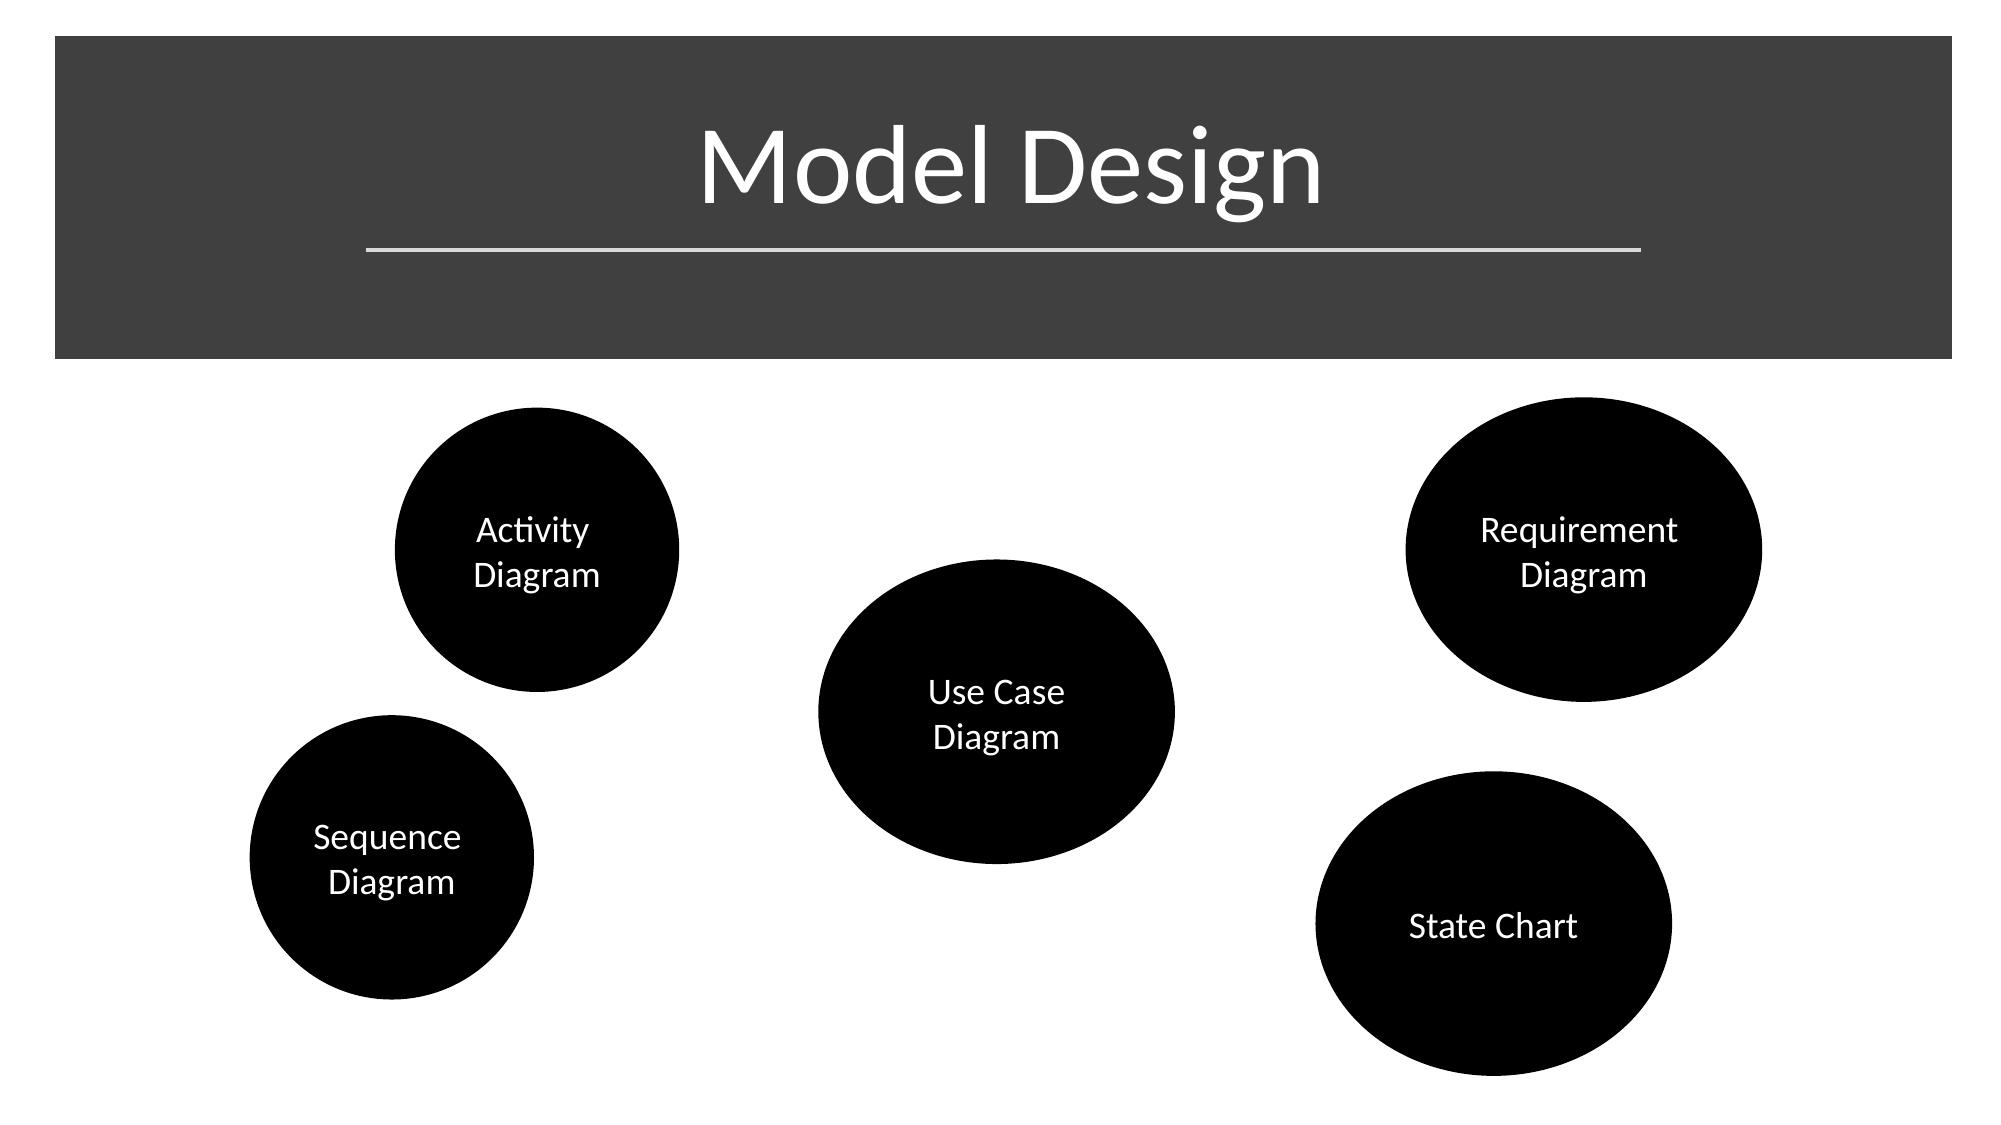

Model Design

Requirement
Diagram
Activity
Diagram
Use Case
Diagram
Sequence
Diagram
State Chart